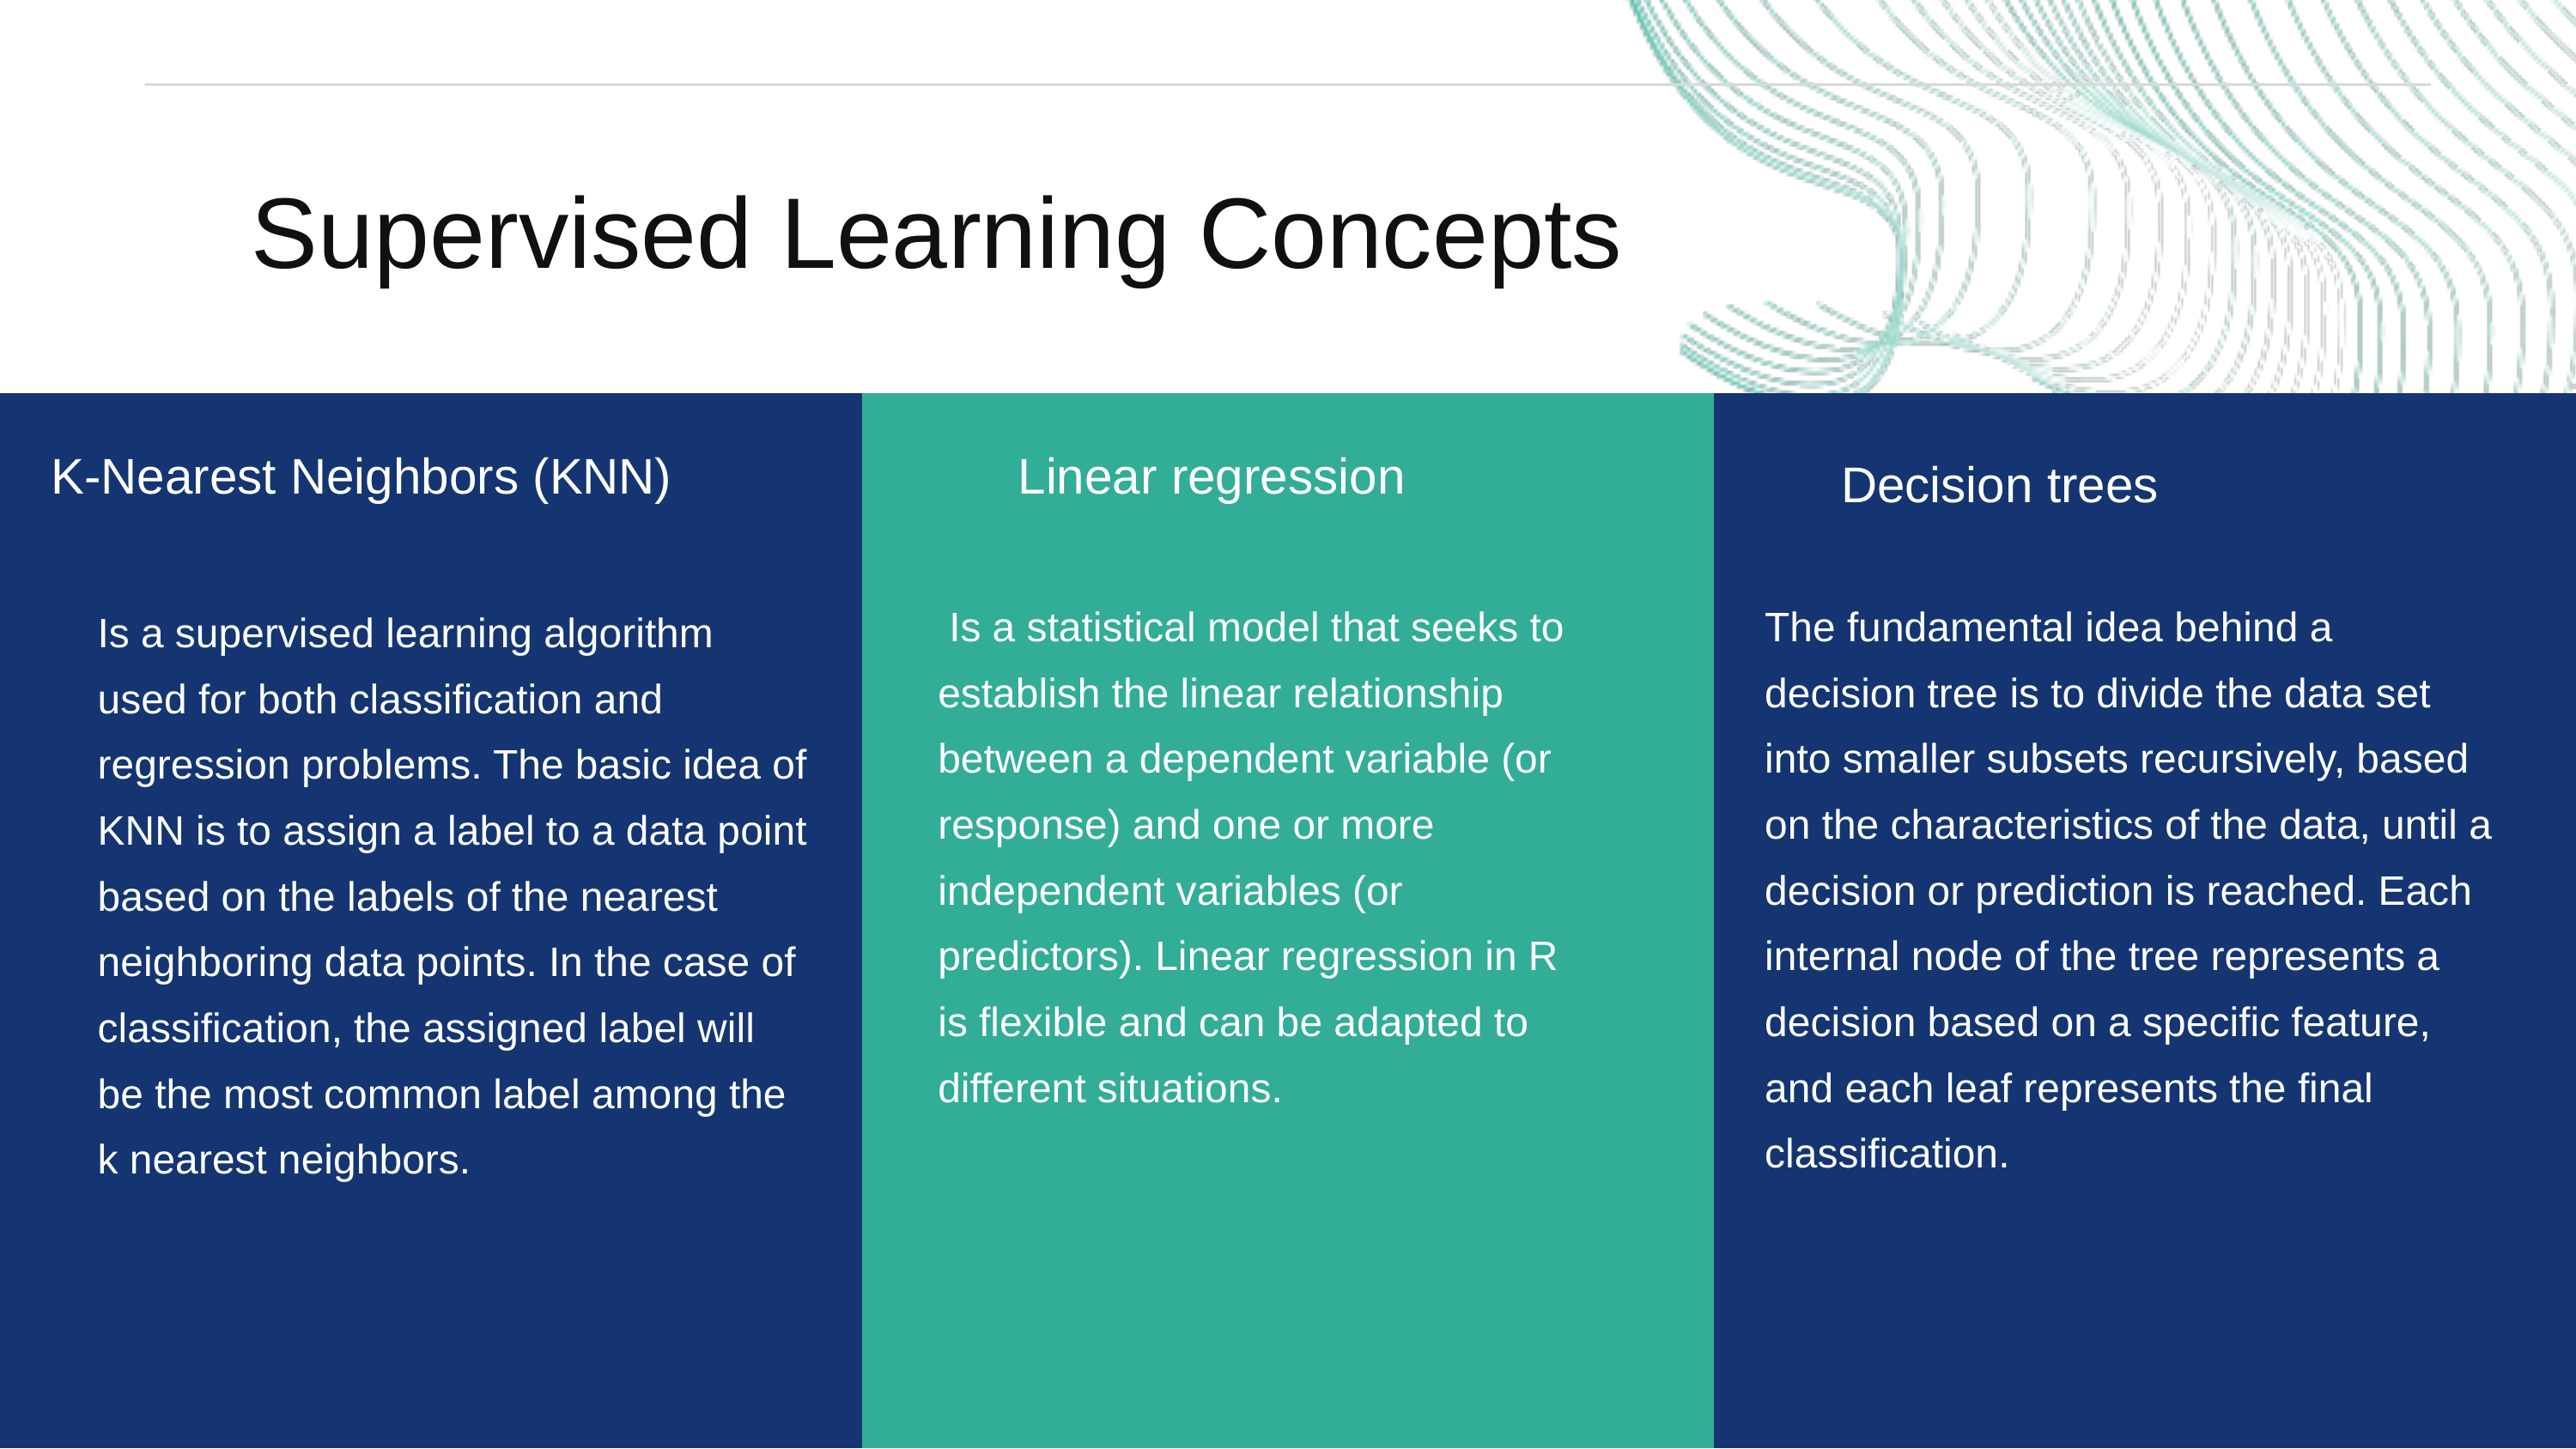

Supervised Learning Concepts

K-Nearest Neighbors (KNN)
Linear regression
Decision trees
 Is a statistical model that seeks to establish the linear relationship between a dependent variable (or response) and one or more independent variables (or predictors). Linear regression in R is flexible and can be adapted to different situations.
The fundamental idea behind a decision tree is to divide the data set into smaller subsets recursively, based on the characteristics of the data, until a decision or prediction is reached. Each internal node of the tree represents a decision based on a specific feature, and each leaf represents the final classification.
Is a supervised learning algorithm used for both classification and regression problems. The basic idea of KNN is to assign a label to a data point based on the labels of the nearest neighboring data points. In the case of classification, the assigned label will be the most common label among the k nearest neighbors.